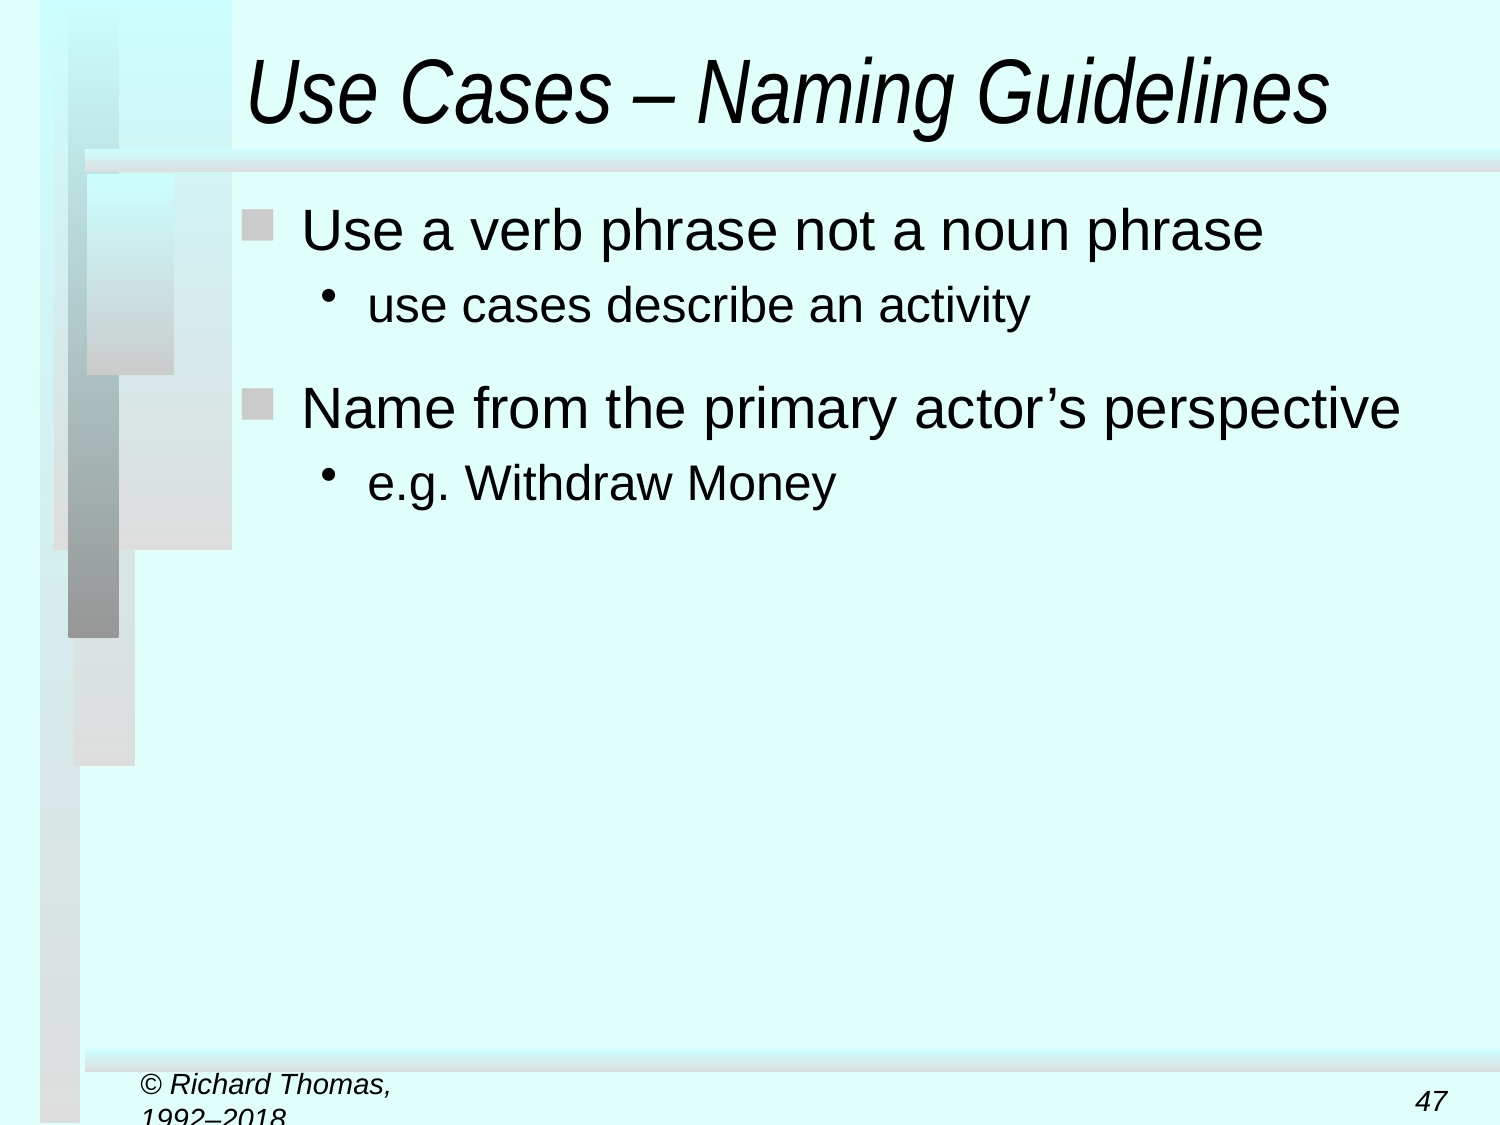

# Use Cases – Naming Guidelines
Use a verb phrase not a noun phrase
use cases describe an activity

Name from the primary actor’s perspective
e.g. Withdraw Money
© Richard Thomas, 1992–2018
47